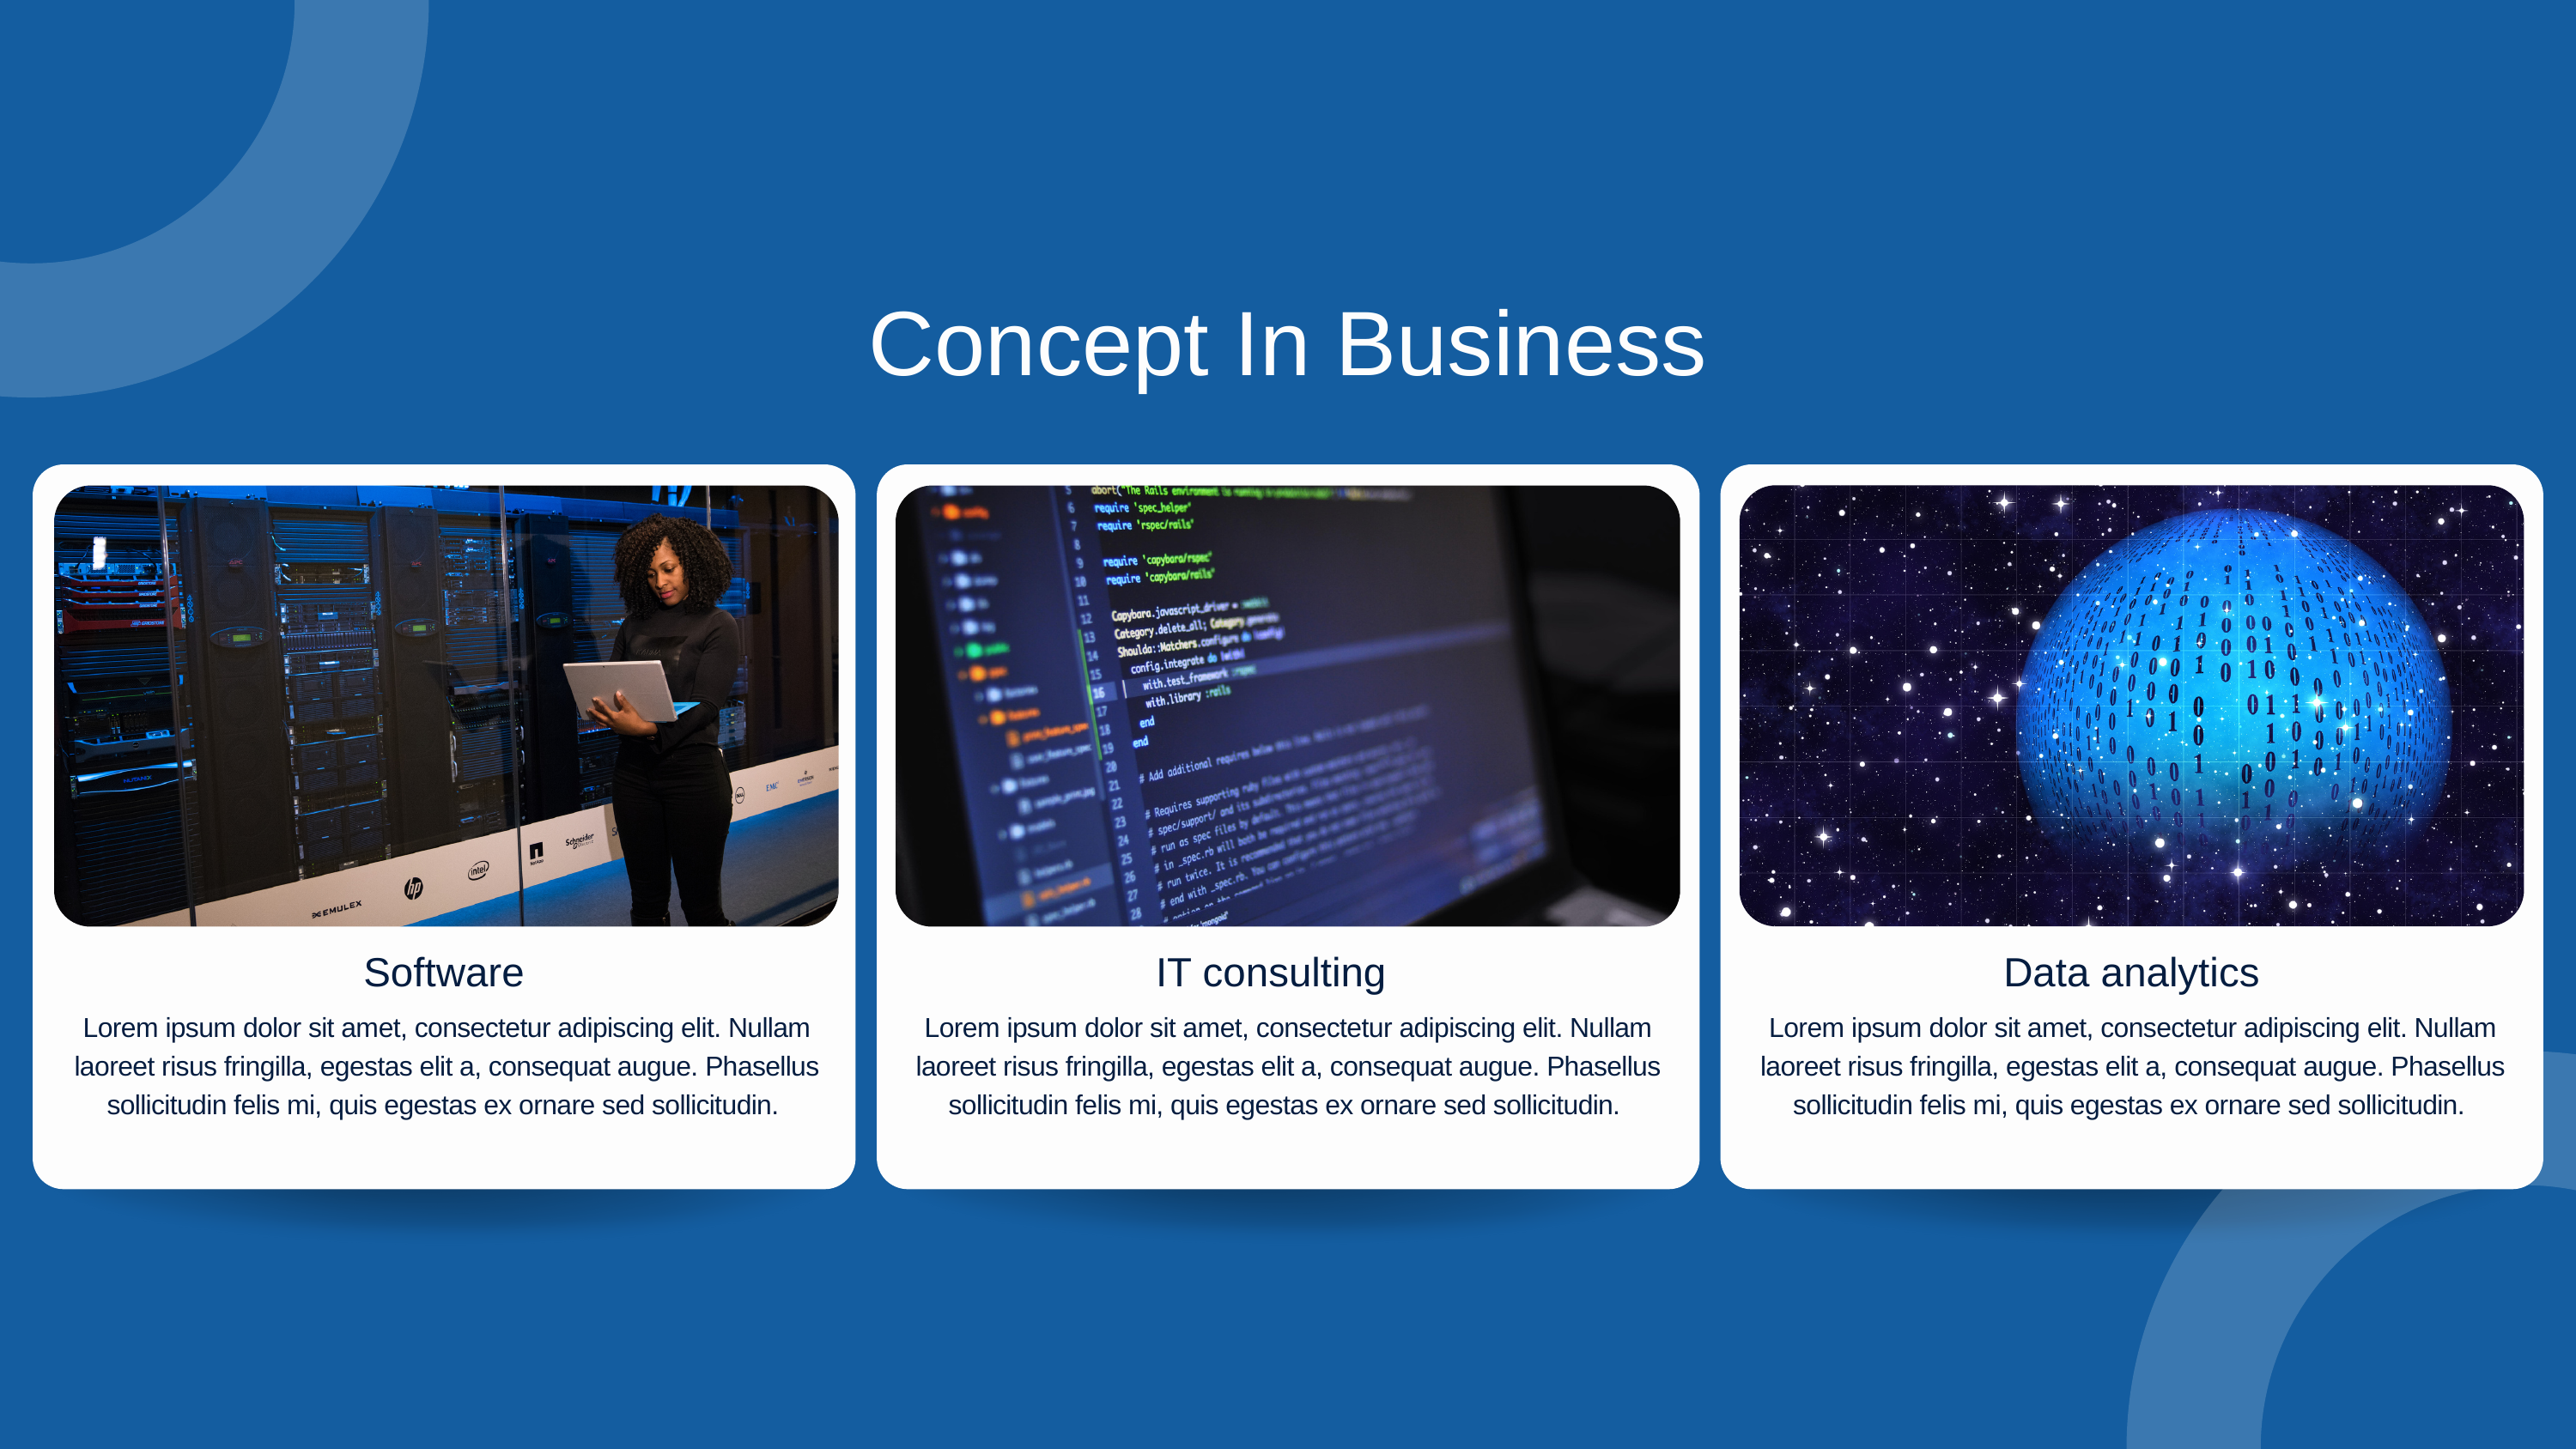

Concept In Business

Data analytics
Software
IT consulting
Lorem ipsum dolor sit amet, consectetur adipiscing elit. Nullam laoreet risus fringilla, egestas elit a, consequat augue. Phasellus sollicitudin felis mi, quis egestas ex ornare sed sollicitudin.
Lorem ipsum dolor sit amet, consectetur adipiscing elit. Nullam laoreet risus fringilla, egestas elit a, consequat augue. Phasellus sollicitudin felis mi, quis egestas ex ornare sed sollicitudin.
Lorem ipsum dolor sit amet, consectetur adipiscing elit. Nullam laoreet risus fringilla, egestas elit a, consequat augue. Phasellus sollicitudin felis mi, quis egestas ex ornare sed sollicitudin.